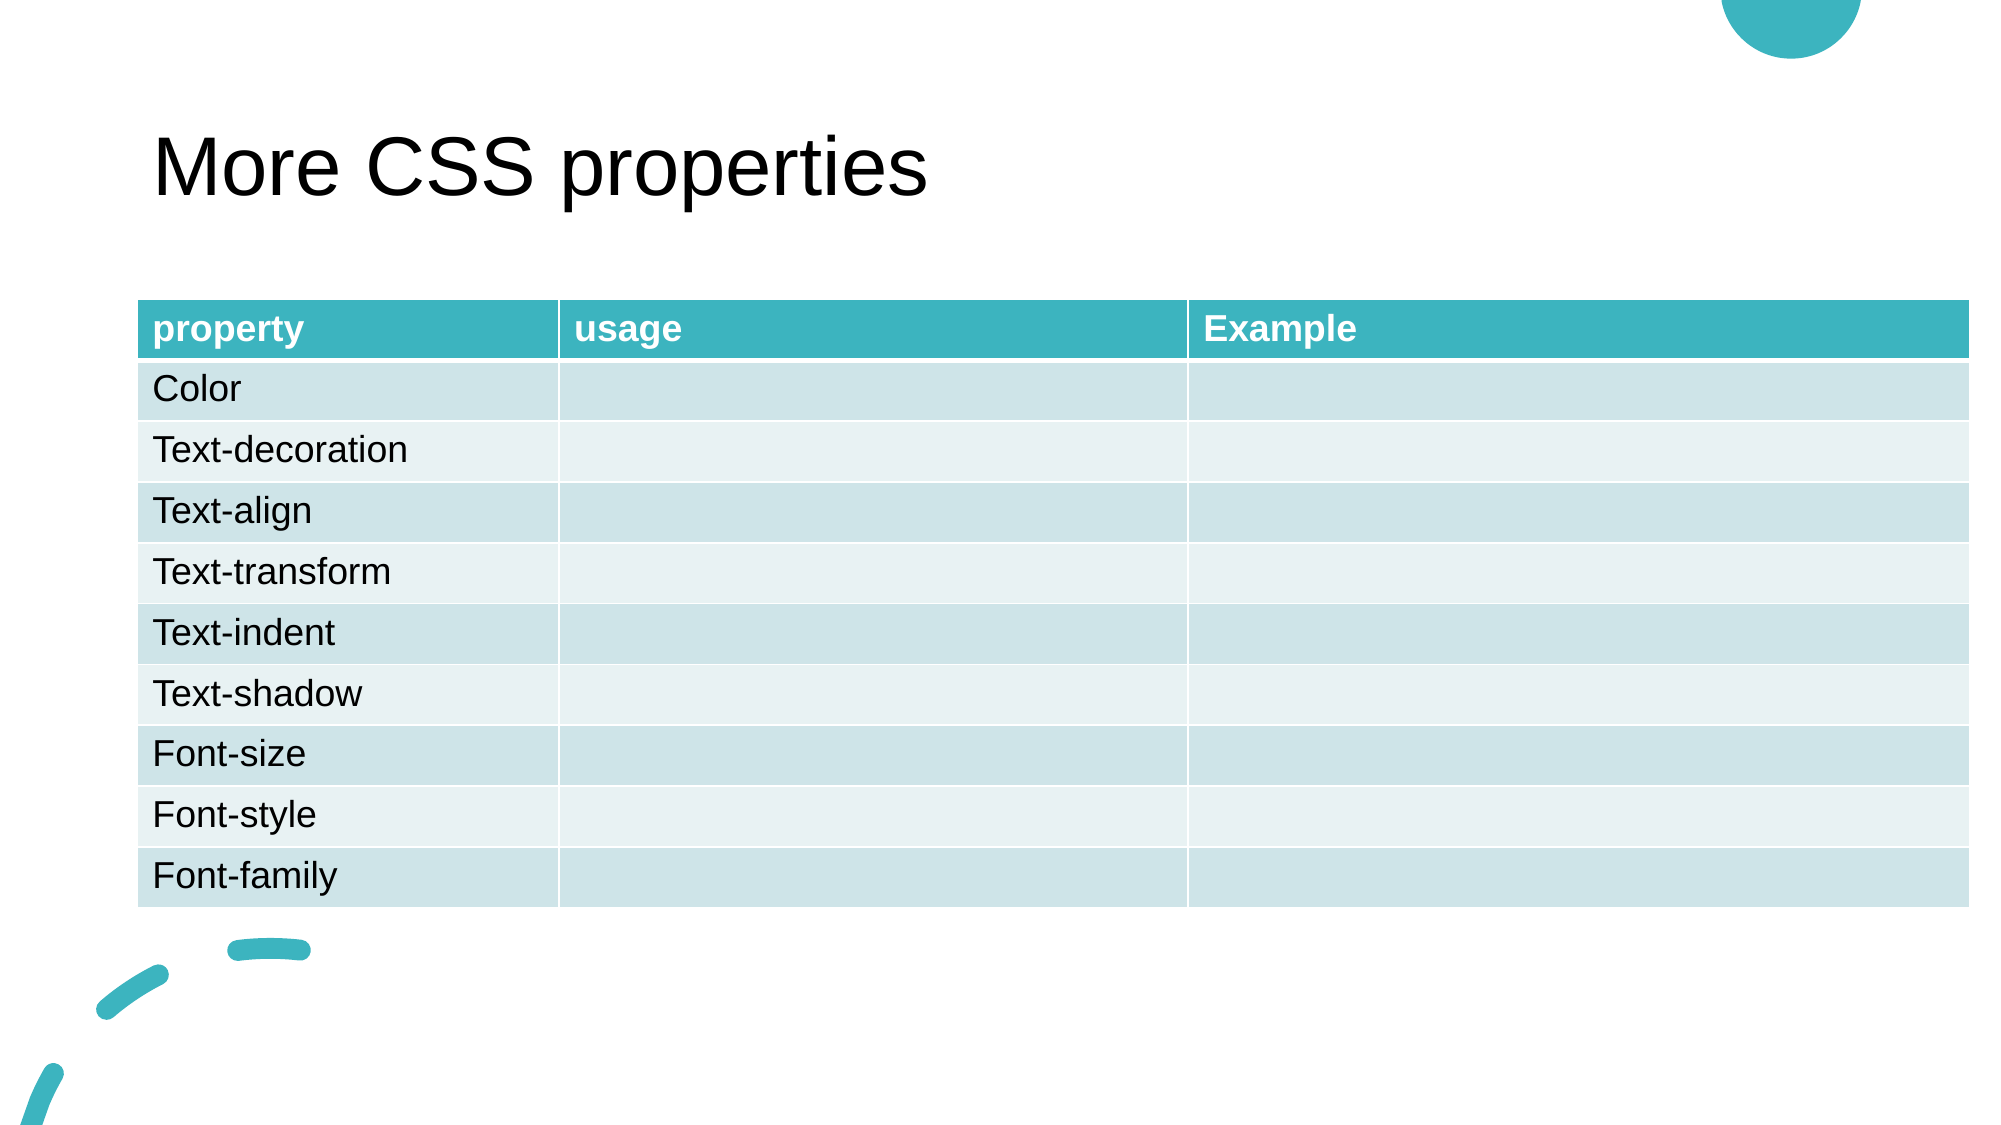

# More CSS properties
| property | usage | Example |
| --- | --- | --- |
| Color |  |  |
| Text-decoration |  |  |
| Text-align |  |  |
| Text-transform |  |  |
| Text-indent |  |  |
| Text-shadow |  |  |
| Font-size |  |  |
| Font-style |  |  |
| Font-family |  |  |